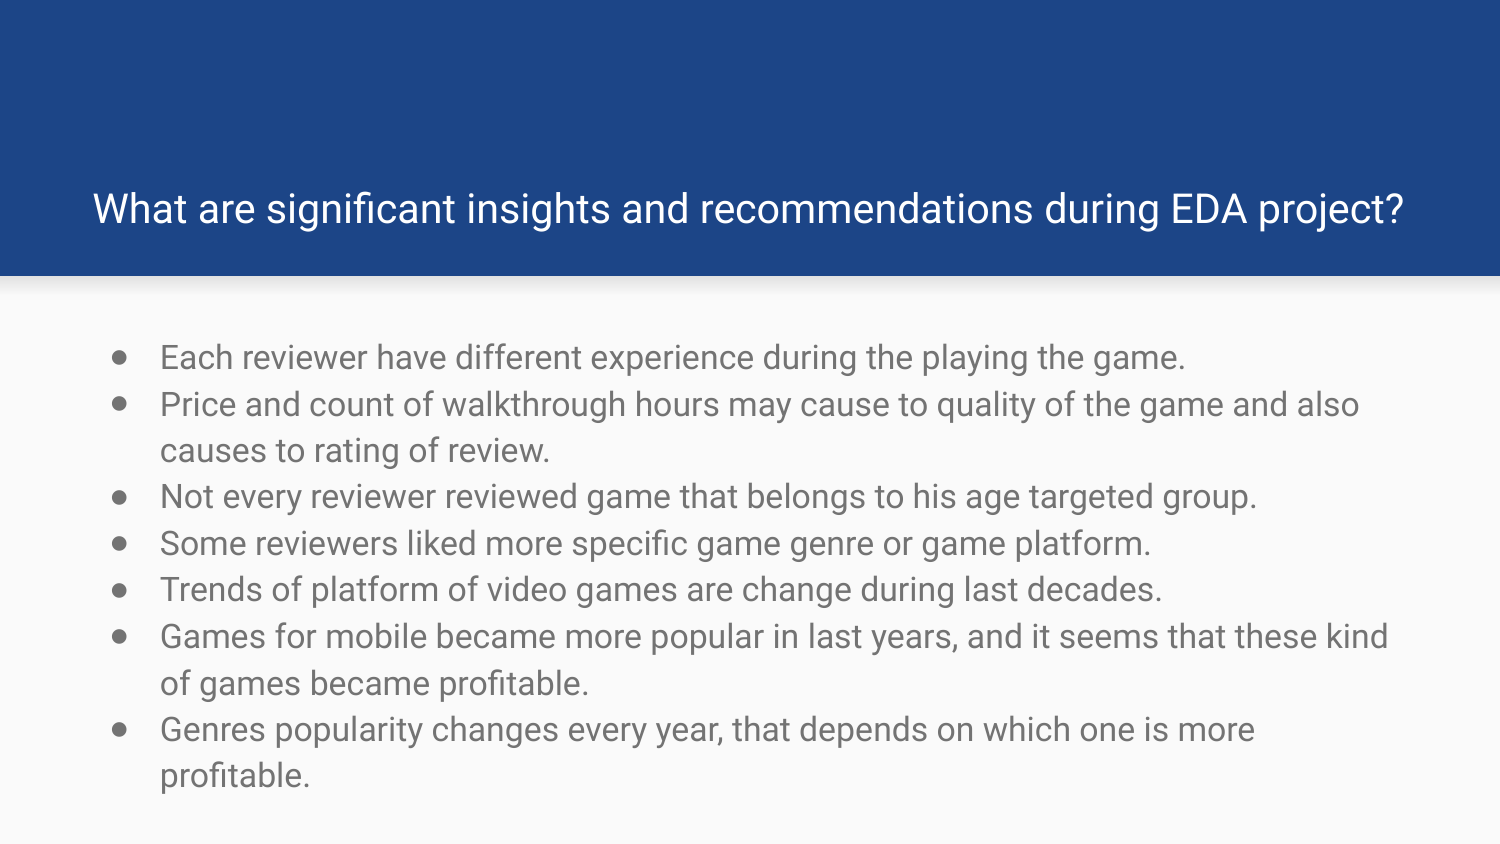

# What are significant insights and recommendations during EDA project?
Each reviewer have different experience during the playing the game.
Price and count of walkthrough hours may cause to quality of the game and also causes to rating of review.
Not every reviewer reviewed game that belongs to his age targeted group.
Some reviewers liked more specific game genre or game platform.
Trends of platform of video games are change during last decades.
Games for mobile became more popular in last years, and it seems that these kind of games became profitable.
Genres popularity changes every year, that depends on which one is more profitable.